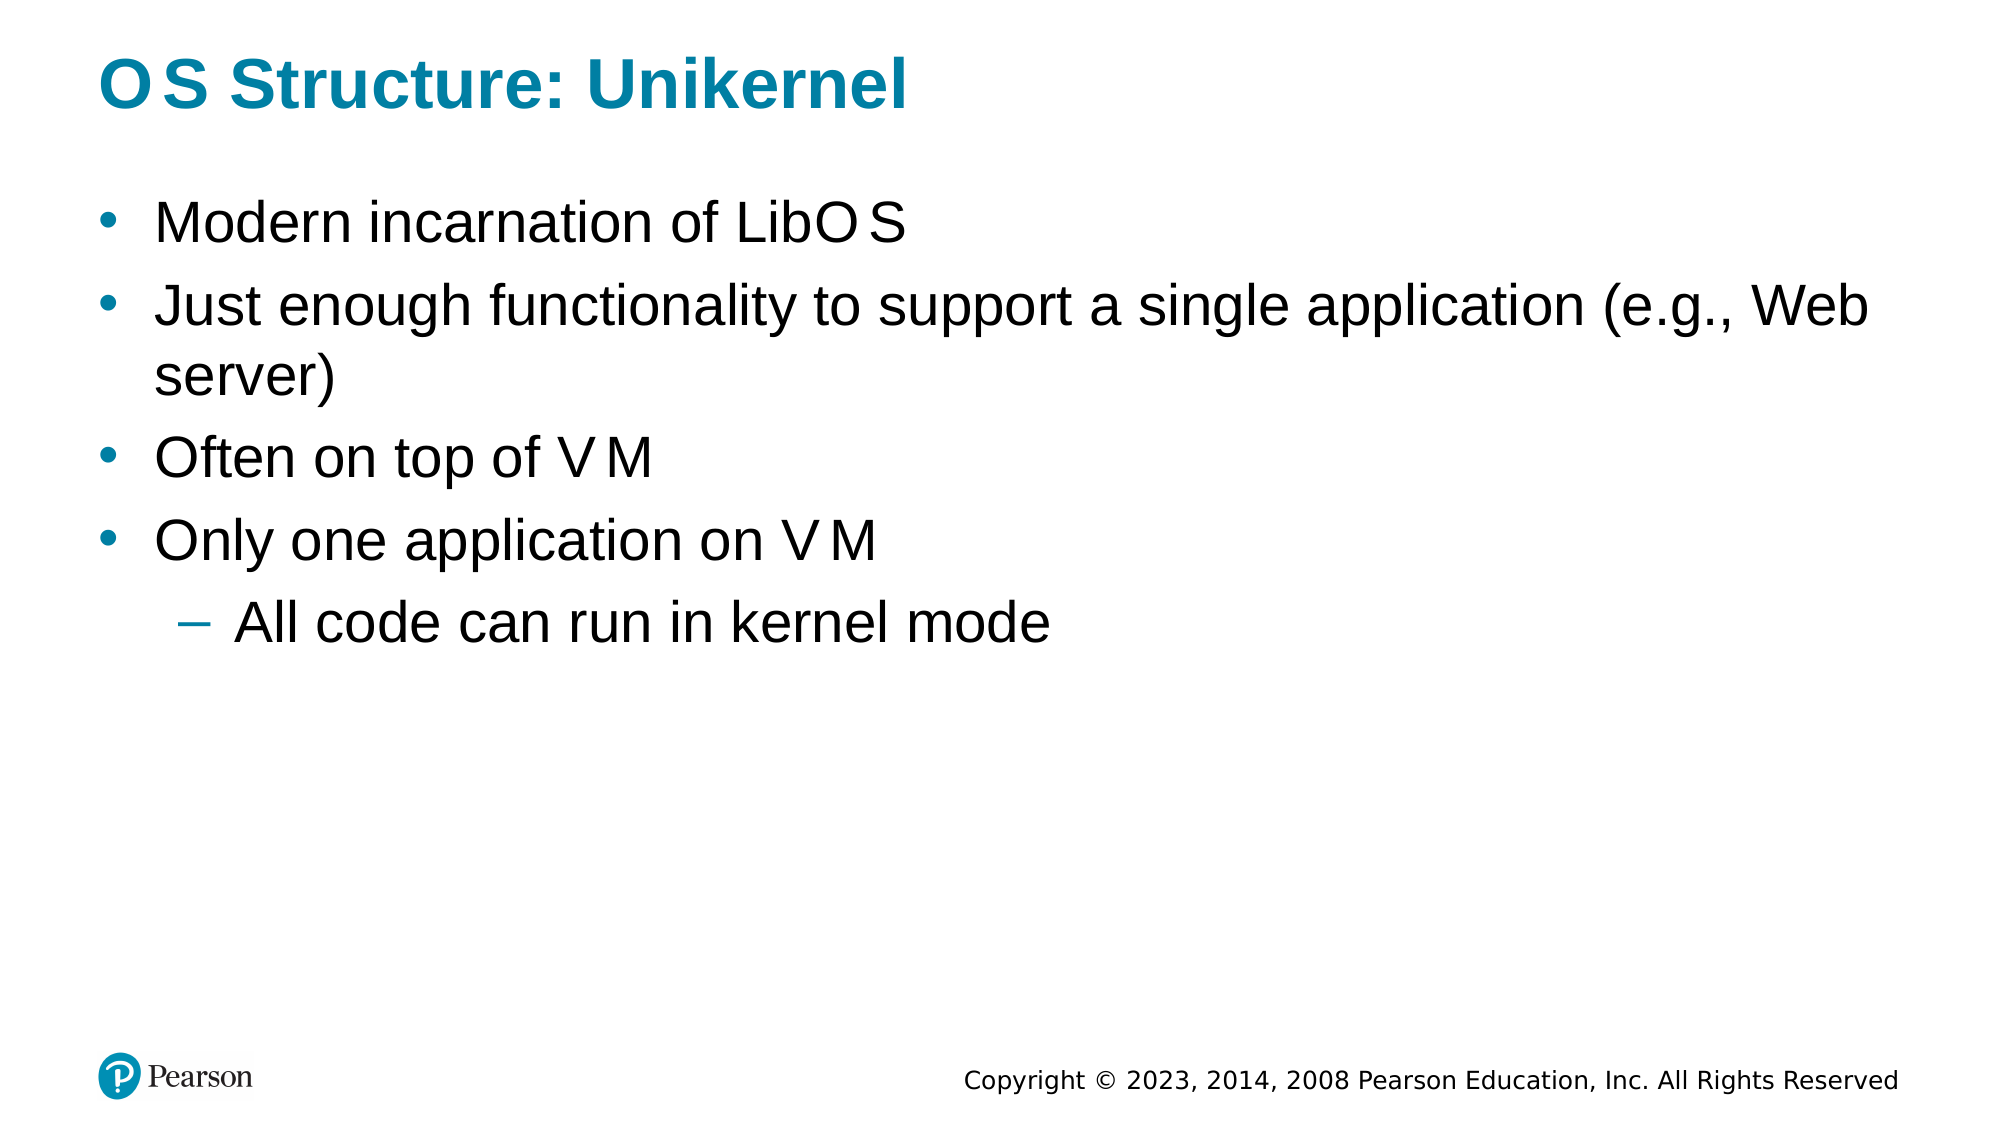

# O S Structure: Unikernel
Modern incarnation of LibO S
Just enough functionality to support a single application (e.g., Web server)
Often on top of V M
Only one application on V M
All code can run in kernel mode